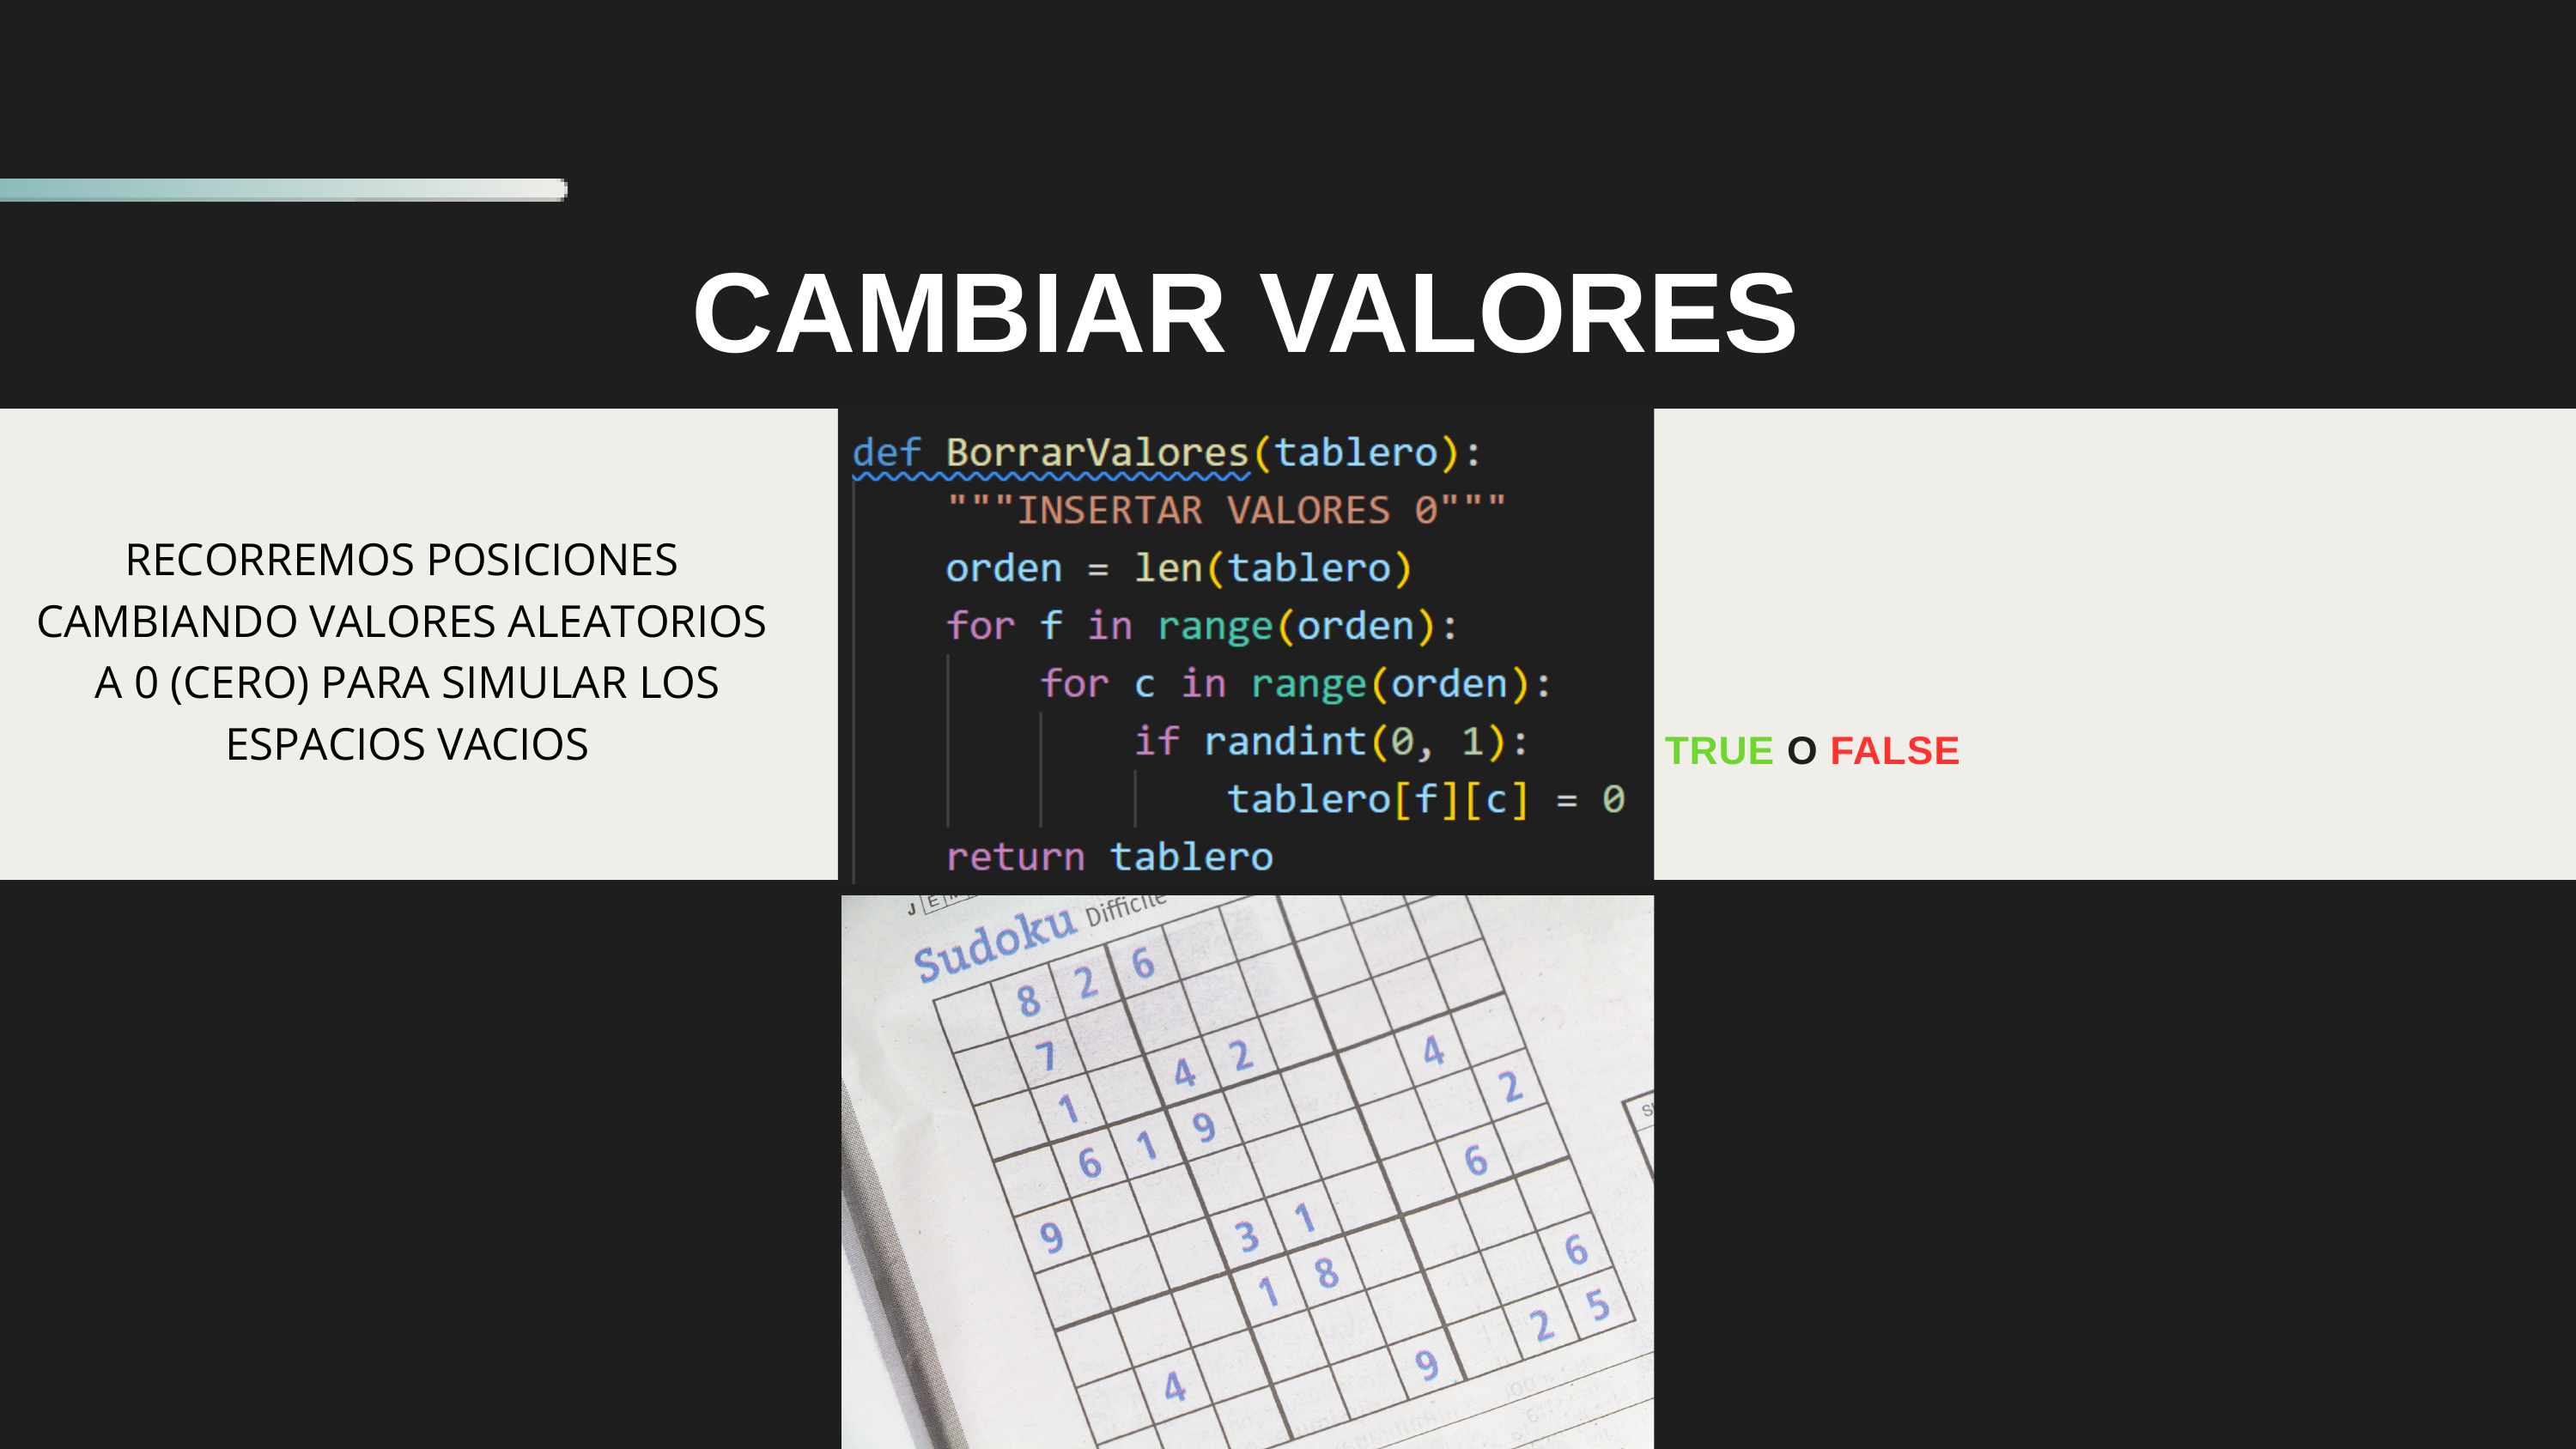

CAMBIAR VALORES

RECORREMOS POSICIONES
CAMBIANDO VALORES ALEATORIOS
A 0 (CERO) PARA SIMULAR LOS ESPACIOS VACIOS
TRUE O FALSE